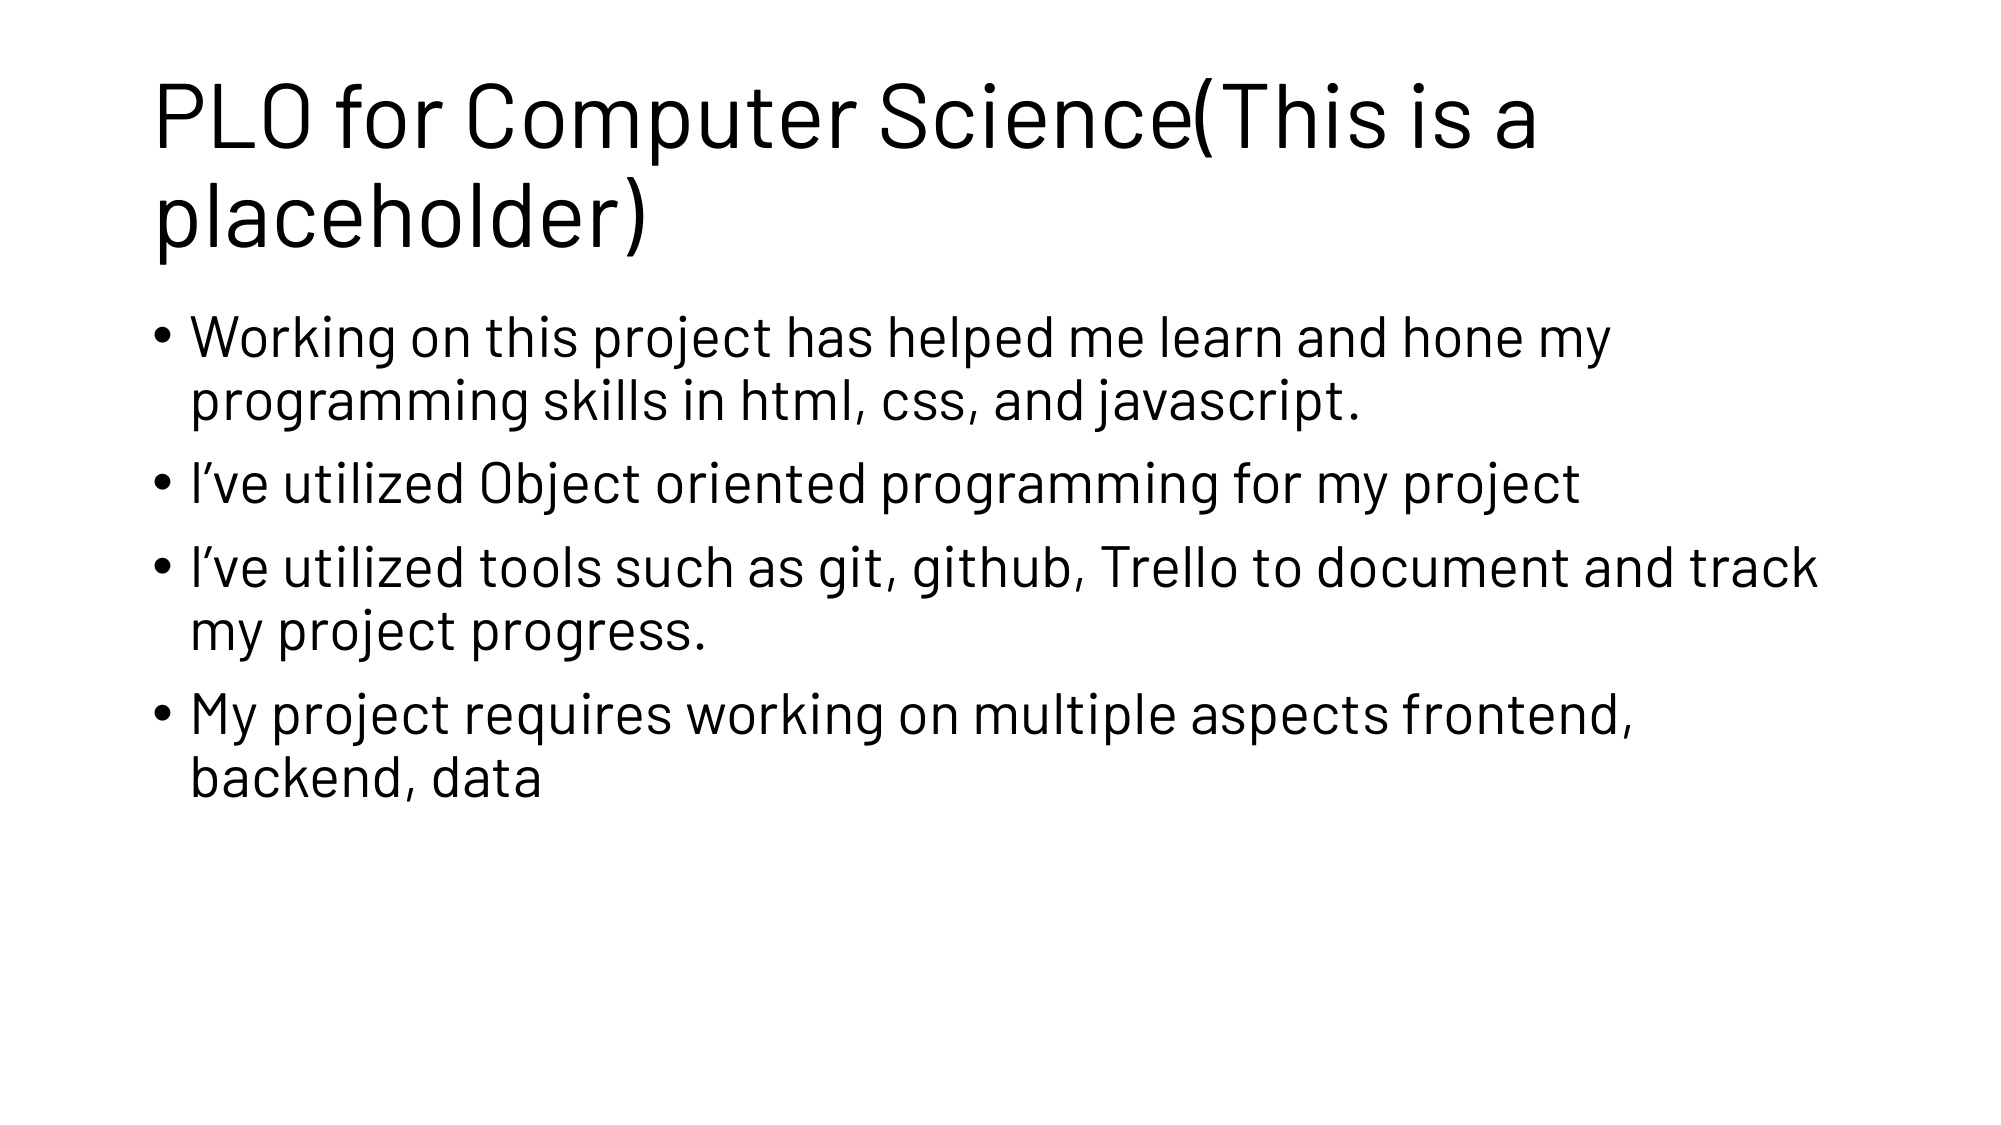

# PLO for Computer Science(This is a placeholder)
Working on this project has helped me learn and hone my programming skills in html, css, and javascript.
I’ve utilized Object oriented programming for my project
I’ve utilized tools such as git, github, Trello to document and track my project progress.
My project requires working on multiple aspects frontend, backend, data